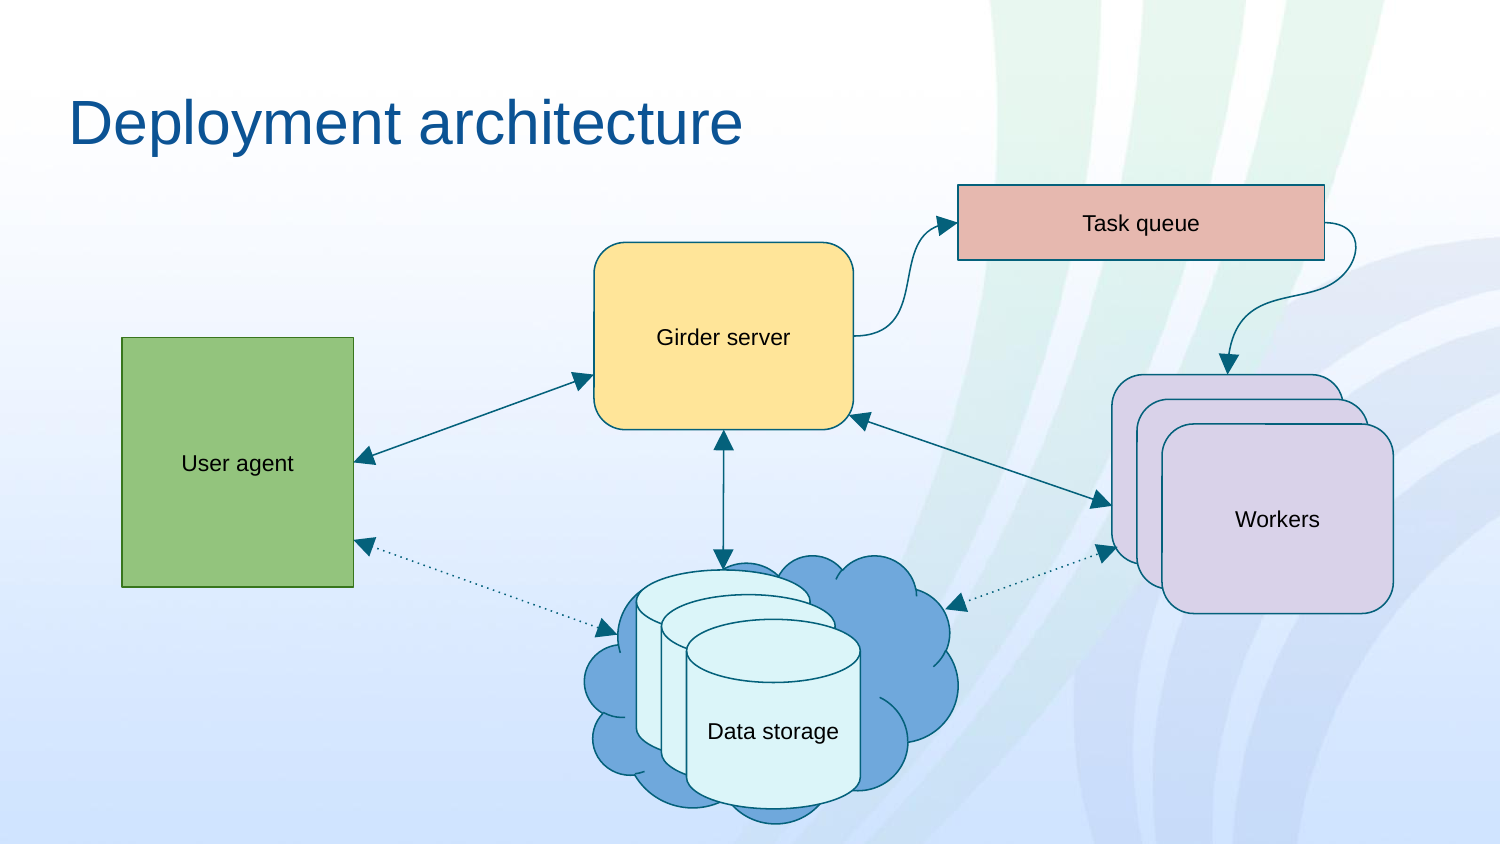

# Deployment architecture
Task queue
Girder server
User agent

Workers

Data storage